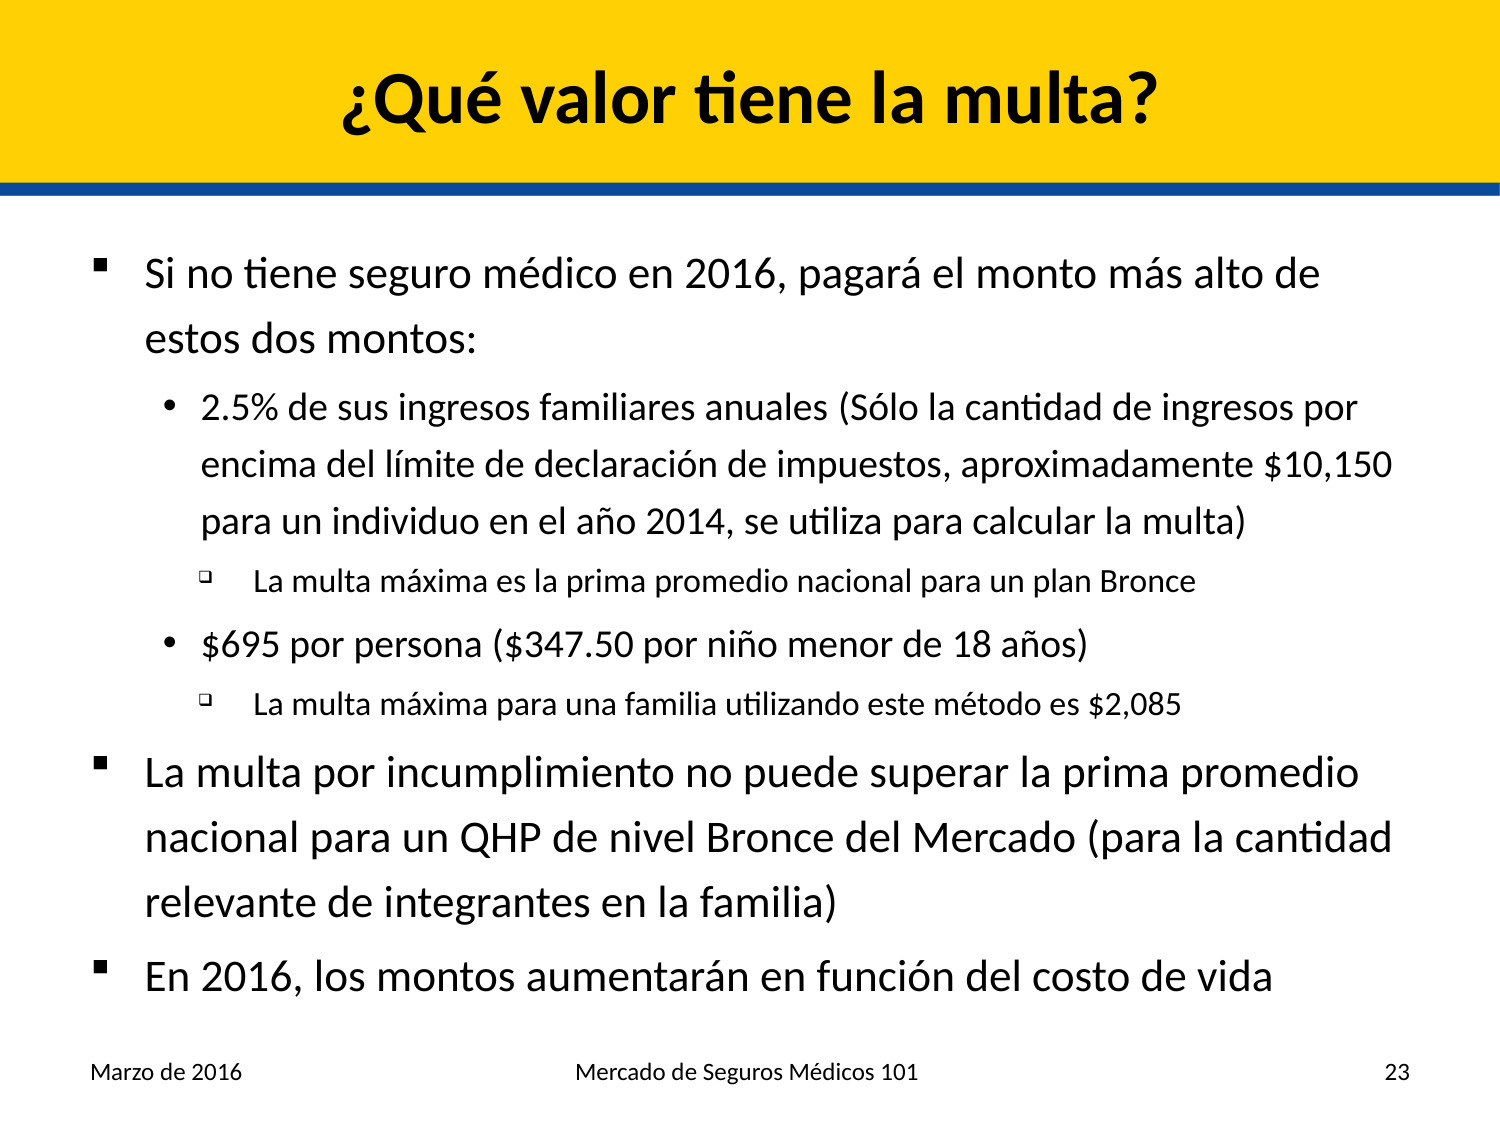

# ¿Qué valor tiene la multa?
Si no tiene seguro médico en 2016, pagará el monto más alto de estos dos montos:
2.5% de sus ingresos familiares anuales (Sólo la cantidad de ingresos por encima del límite de declaración de impuestos, aproximadamente $10,150 para un individuo en el año 2014, se utiliza para calcular la multa)
La multa máxima es la prima promedio nacional para un plan Bronce
$695 por persona ($347.50 por niño menor de 18 años)
La multa máxima para una familia utilizando este método es $2,085
La multa por incumplimiento no puede superar la prima promedio nacional para un QHP de nivel Bronce del Mercado (para la cantidad relevante de integrantes en la familia)
En 2016, los montos aumentarán en función del costo de vida

Marzo de 2016
Mercado de Seguros Médicos 101
23